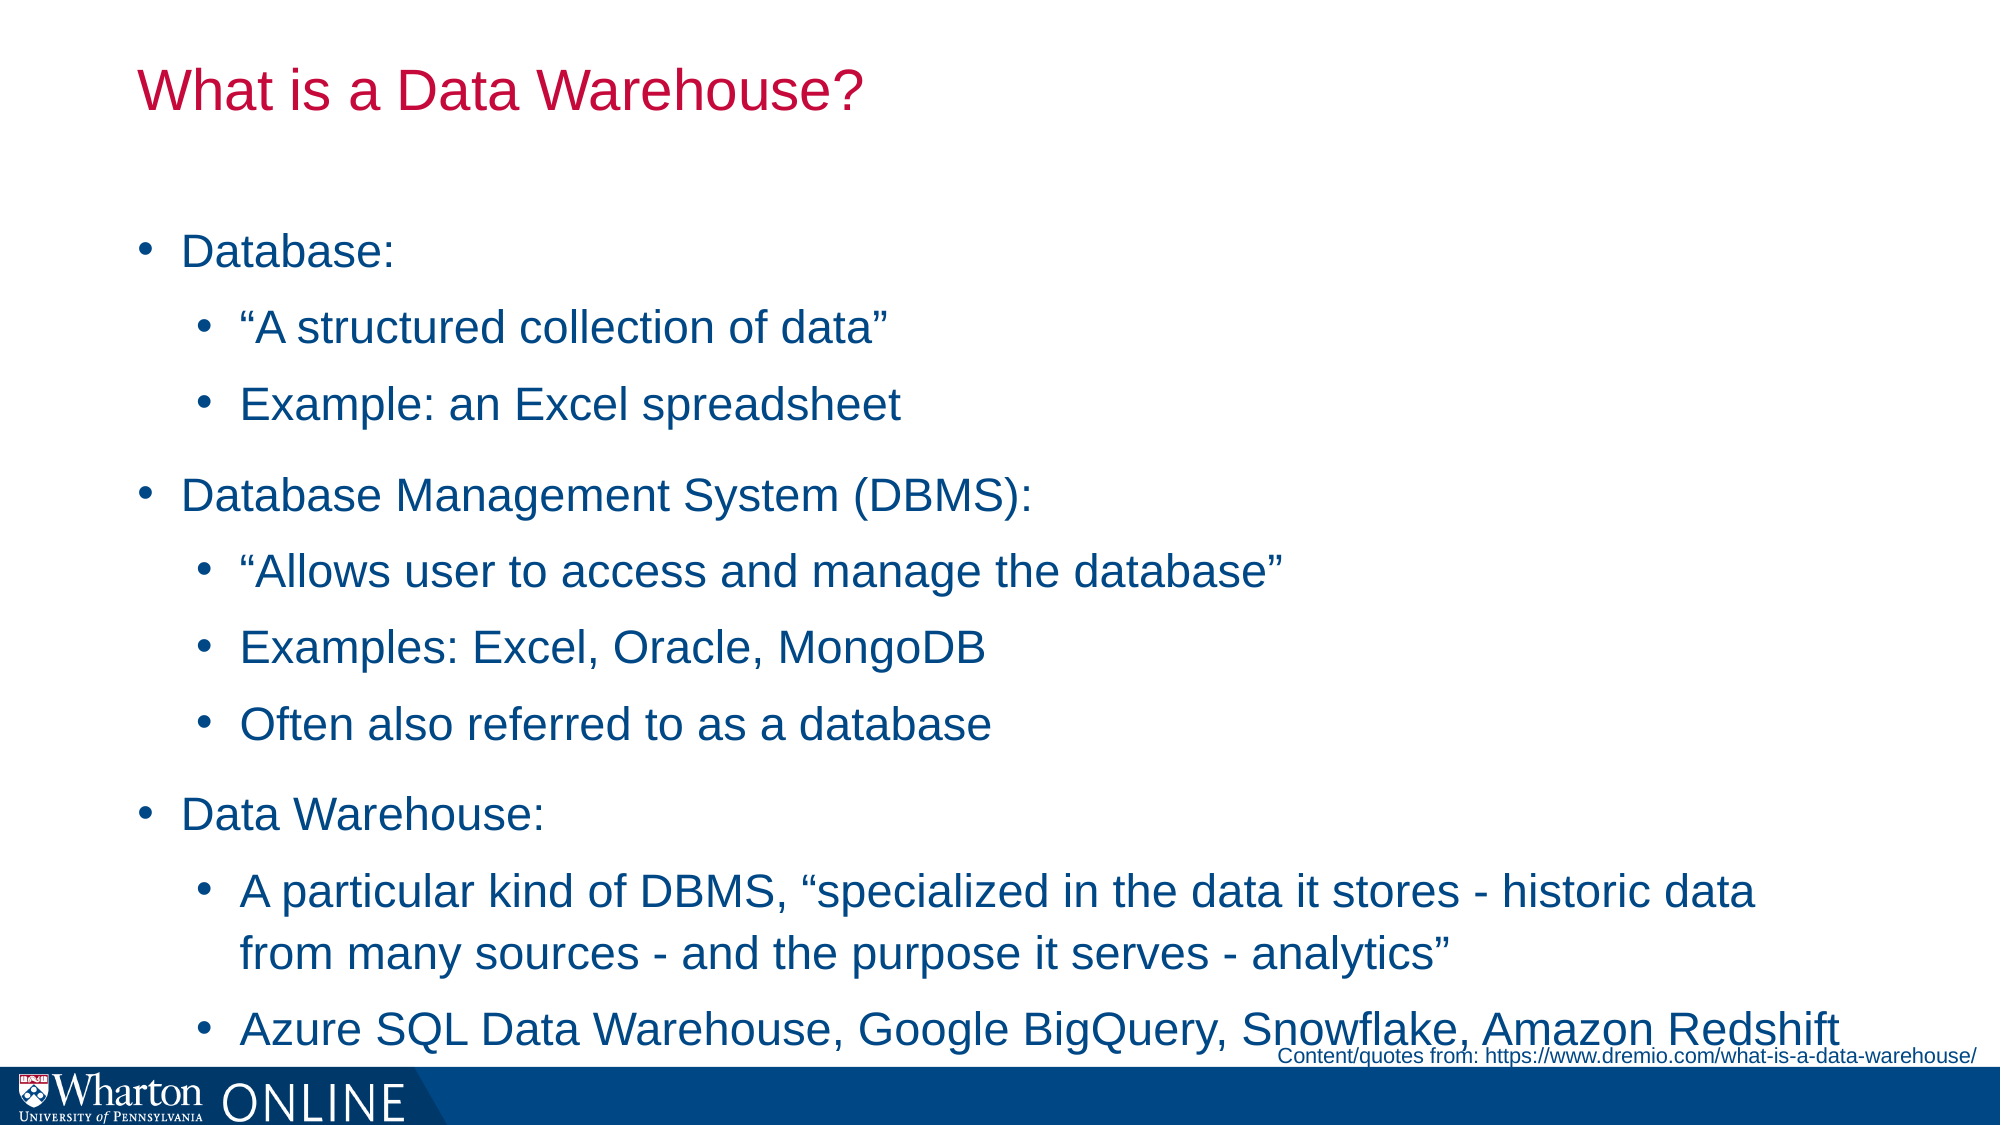

# What is a Data Warehouse?
Database:
“A structured collection of data”
Example: an Excel spreadsheet
Database Management System (DBMS):
“Allows user to access and manage the database”
Examples: Excel, Oracle, MongoDB
Often also referred to as a database
Data Warehouse:
A particular kind of DBMS, “specialized in the data it stores - historic data from many sources - and the purpose it serves - analytics”
Azure SQL Data Warehouse, Google BigQuery, Snowflake, Amazon Redshift
Content/quotes from: https://www.dremio.com/what-is-a-data-warehouse/